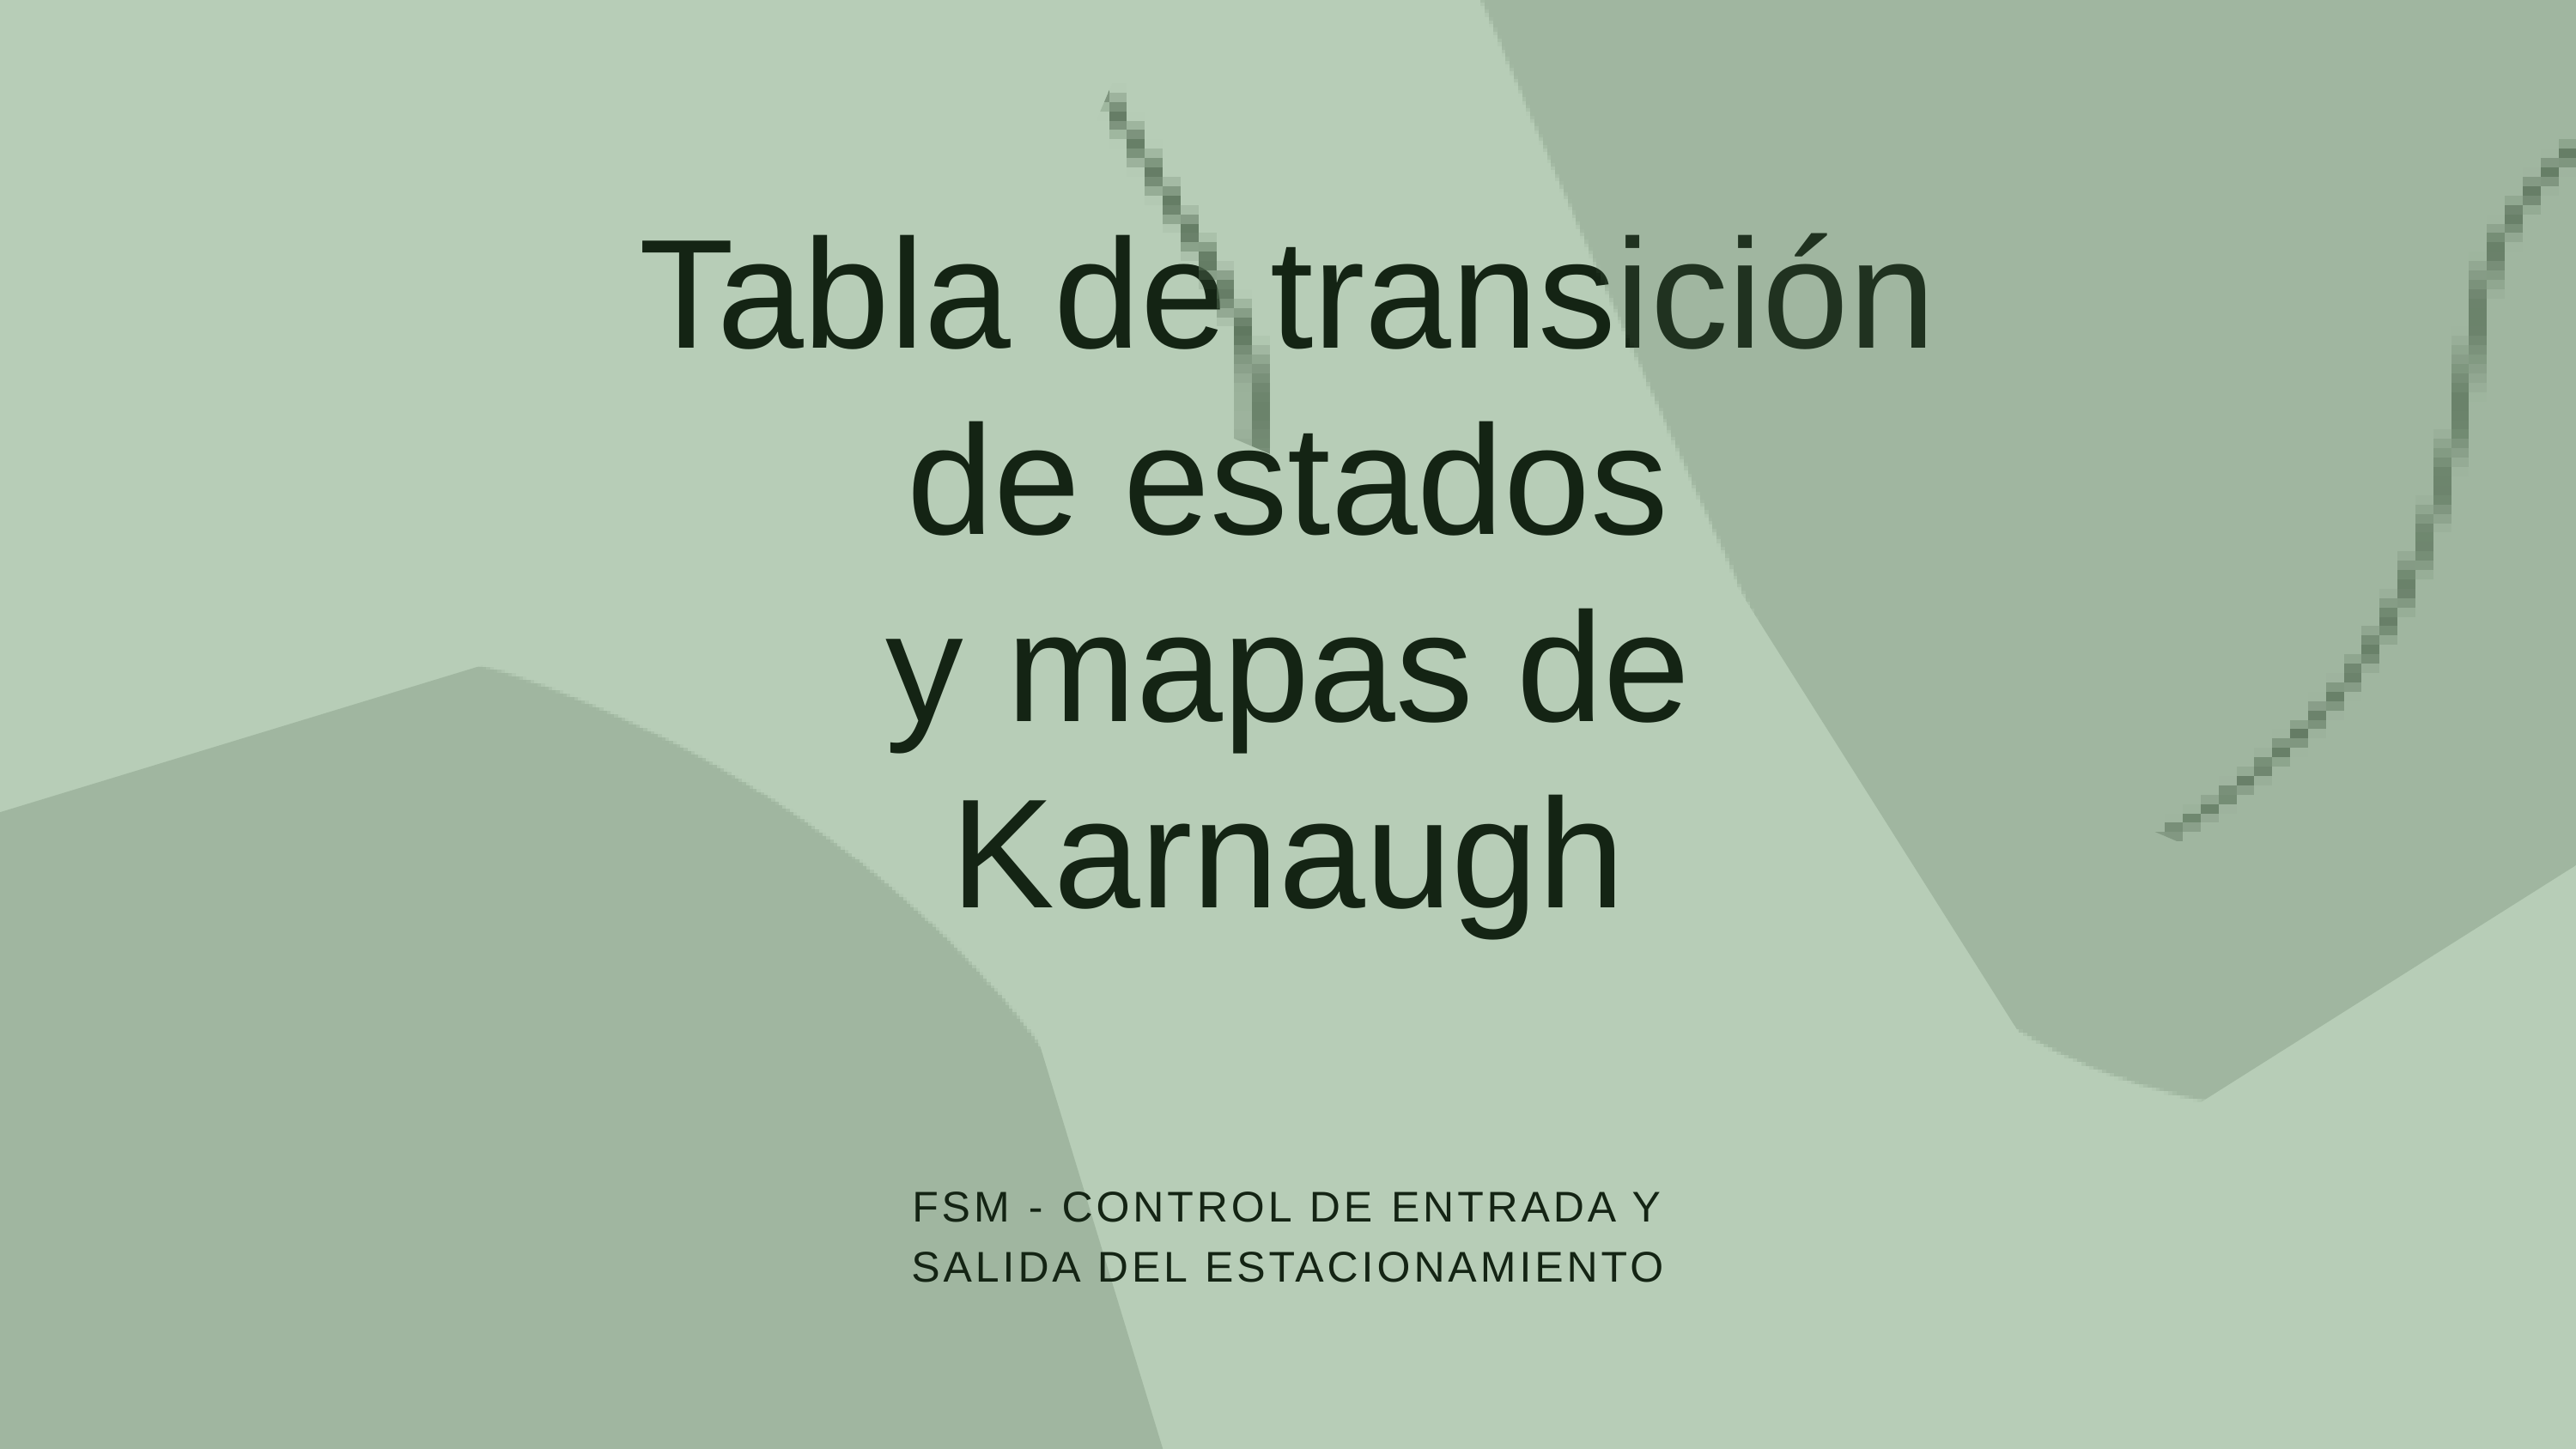

Tabla de transición de estados
y mapas de
Karnaugh

FSM - CONTROL DE ENTRADA Y SALIDA DEL ESTACIONAMIENTO